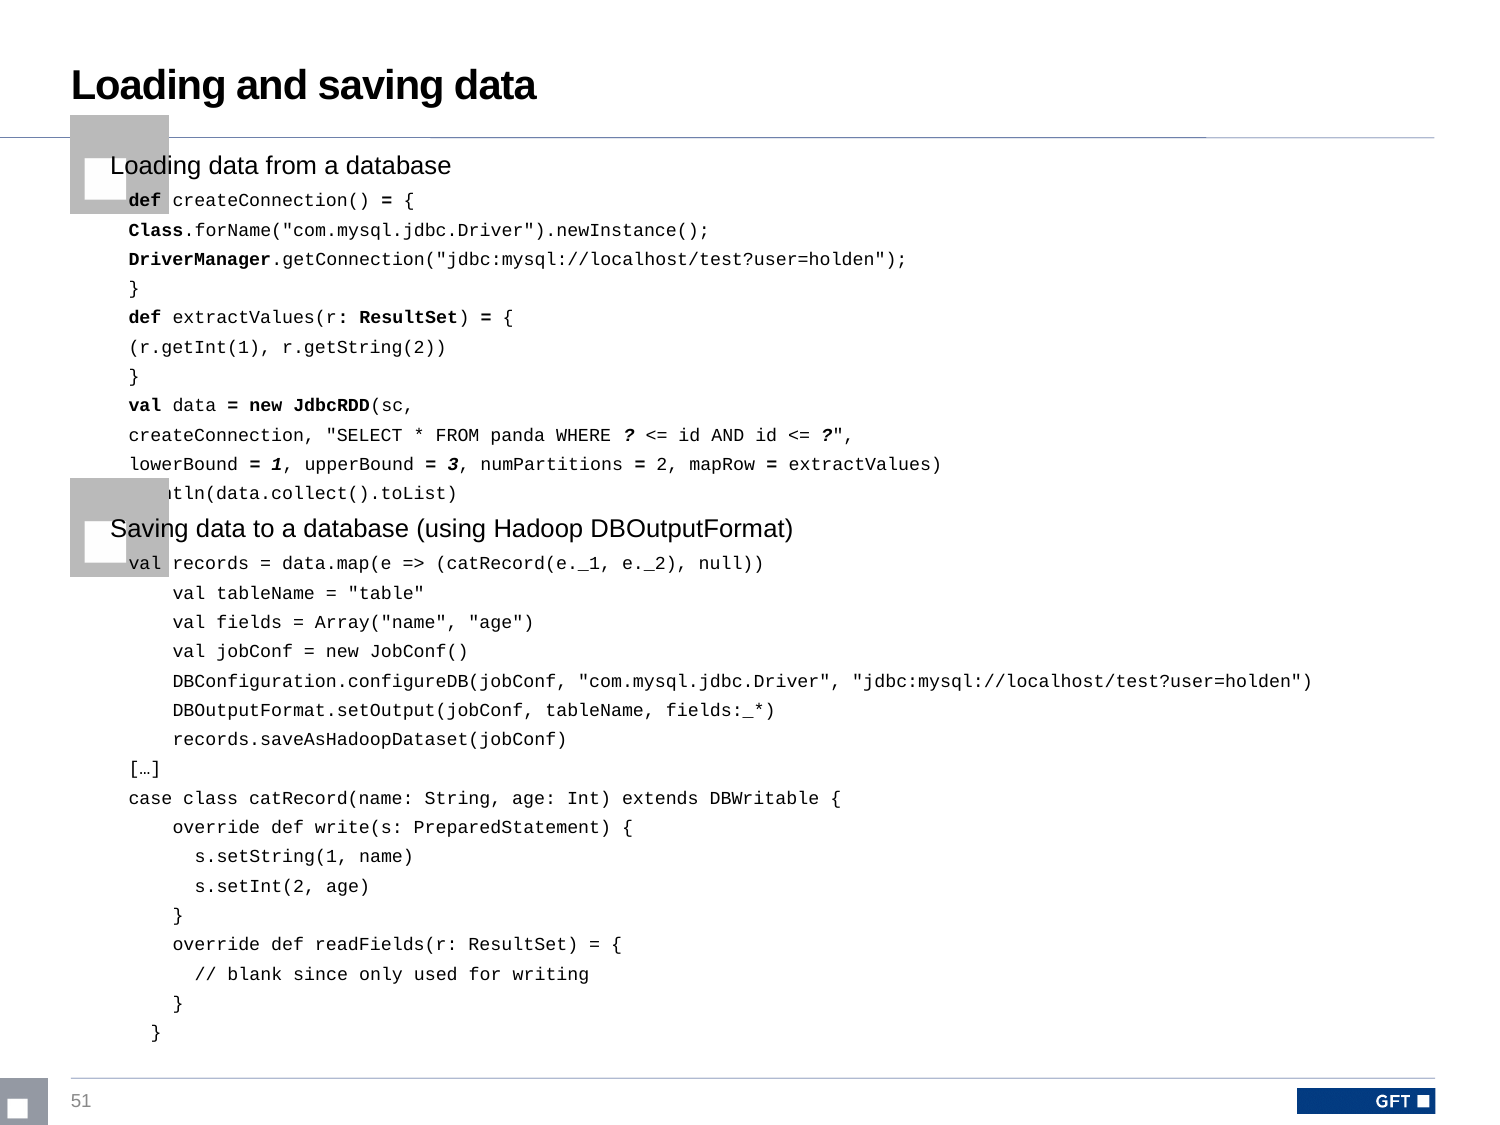

# Loading and saving data
Loading data from a database
def createConnection() = {
Class.forName("com.mysql.jdbc.Driver").newInstance();
DriverManager.getConnection("jdbc:mysql://localhost/test?user=holden");
}
def extractValues(r: ResultSet) = {
(r.getInt(1), r.getString(2))
}
val data = new JdbcRDD(sc,
createConnection, "SELECT * FROM panda WHERE ? <= id AND id <= ?",
lowerBound = 1, upperBound = 3, numPartitions = 2, mapRow = extractValues)
println(data.collect().toList)
Saving data to a database (using Hadoop DBOutputFormat)
val records = data.map(e => (catRecord(e._1, e._2), null))
    val tableName = "table"
    val fields = Array("name", "age")
    val jobConf = new JobConf()
    DBConfiguration.configureDB(jobConf, "com.mysql.jdbc.Driver", "jdbc:mysql://localhost/test?user=holden")
    DBOutputFormat.setOutput(jobConf, tableName, fields:_*)
    records.saveAsHadoopDataset(jobConf)
[…]
case class catRecord(name: String, age: Int) extends DBWritable {
    override def write(s: PreparedStatement) {
      s.setString(1, name)
      s.setInt(2, age)
    }
    override def readFields(r: ResultSet) = {
      // blank since only used for writing
    }
  }
51